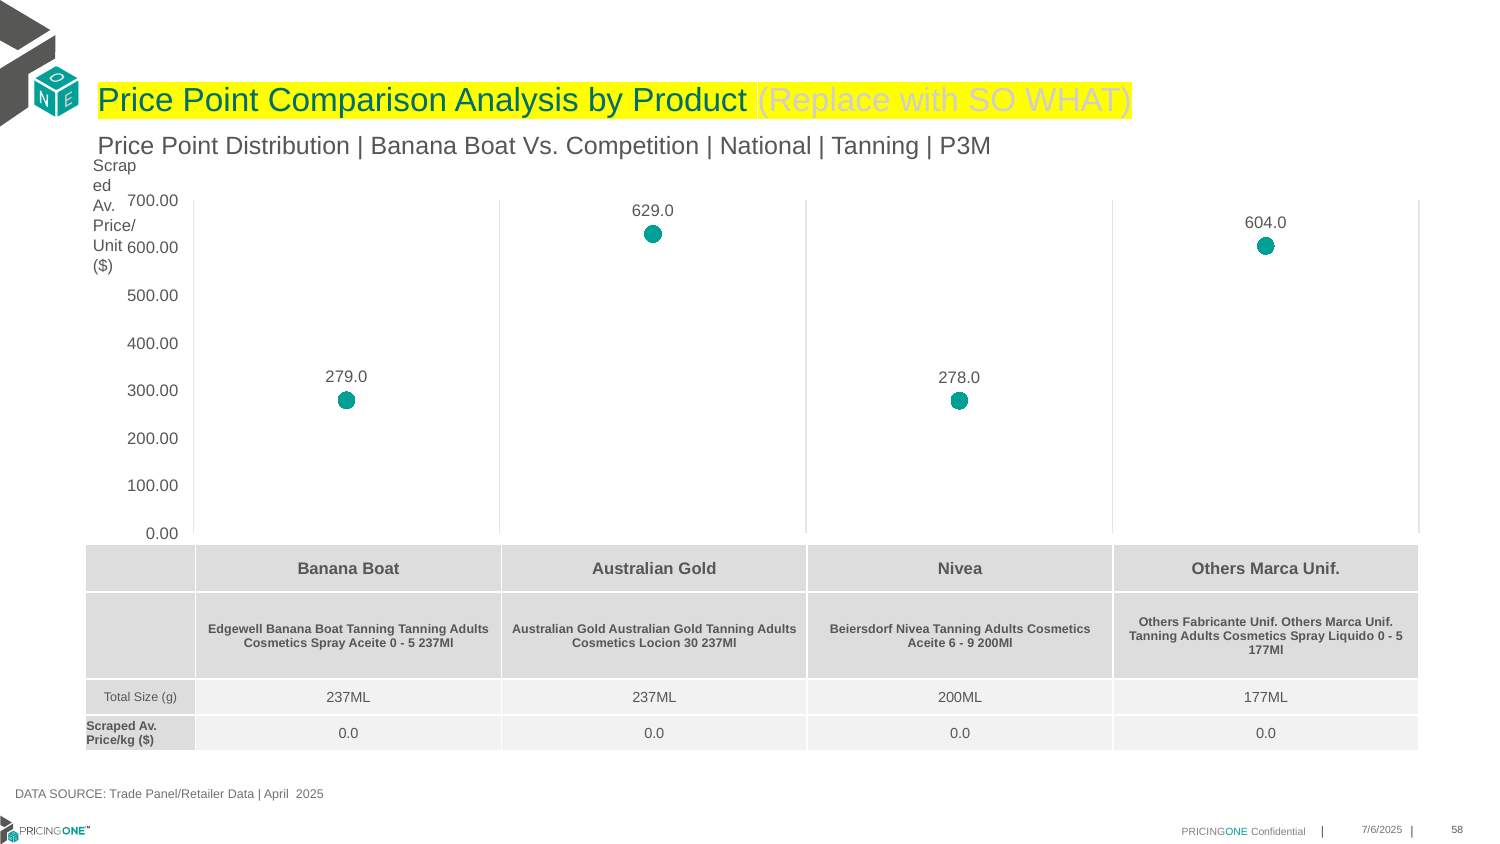

# Price Point Comparison Analysis by Product (Replace with SO WHAT)
Price Point Distribution | Banana Boat Vs. Competition | National | Tanning | P3M
Scraped Av. Price/Unit ($)

### Chart

| Category | Scraped Av. Price/Unit |
|---|---|
| Edgewell Banana Boat Tanning Tanning Adults Cosmetics Spray Aceite 0 - 5 237Ml | 279.0 |
| Australian Gold Australian Gold Tanning Adults Cosmetics Locion 30 237Ml | 629.0 |
| Beiersdorf Nivea Tanning Adults Cosmetics Aceite 6 - 9 200Ml | 278.0 |
| Others Fabricante Unif. Others Marca Unif. Tanning Adults Cosmetics Spray Liquido 0 - 5 177Ml | 604.0 |
|  | Banana Boat | Australian Gold | Nivea | Others Marca Unif. |
| --- | --- | --- | --- | --- |
|  | Edgewell Banana Boat Tanning Tanning Adults Cosmetics Spray Aceite 0 - 5 237Ml | Australian Gold Australian Gold Tanning Adults Cosmetics Locion 30 237Ml | Beiersdorf Nivea Tanning Adults Cosmetics Aceite 6 - 9 200Ml | Others Fabricante Unif. Others Marca Unif. Tanning Adults Cosmetics Spray Liquido 0 - 5 177Ml |
| Total Size (g) | 237ML | 237ML | 200ML | 177ML |
| Scraped Av. Price/kg ($) | 0.0 | 0.0 | 0.0 | 0.0 |
DATA SOURCE: Trade Panel/Retailer Data | April  2025

7/6/2025
58